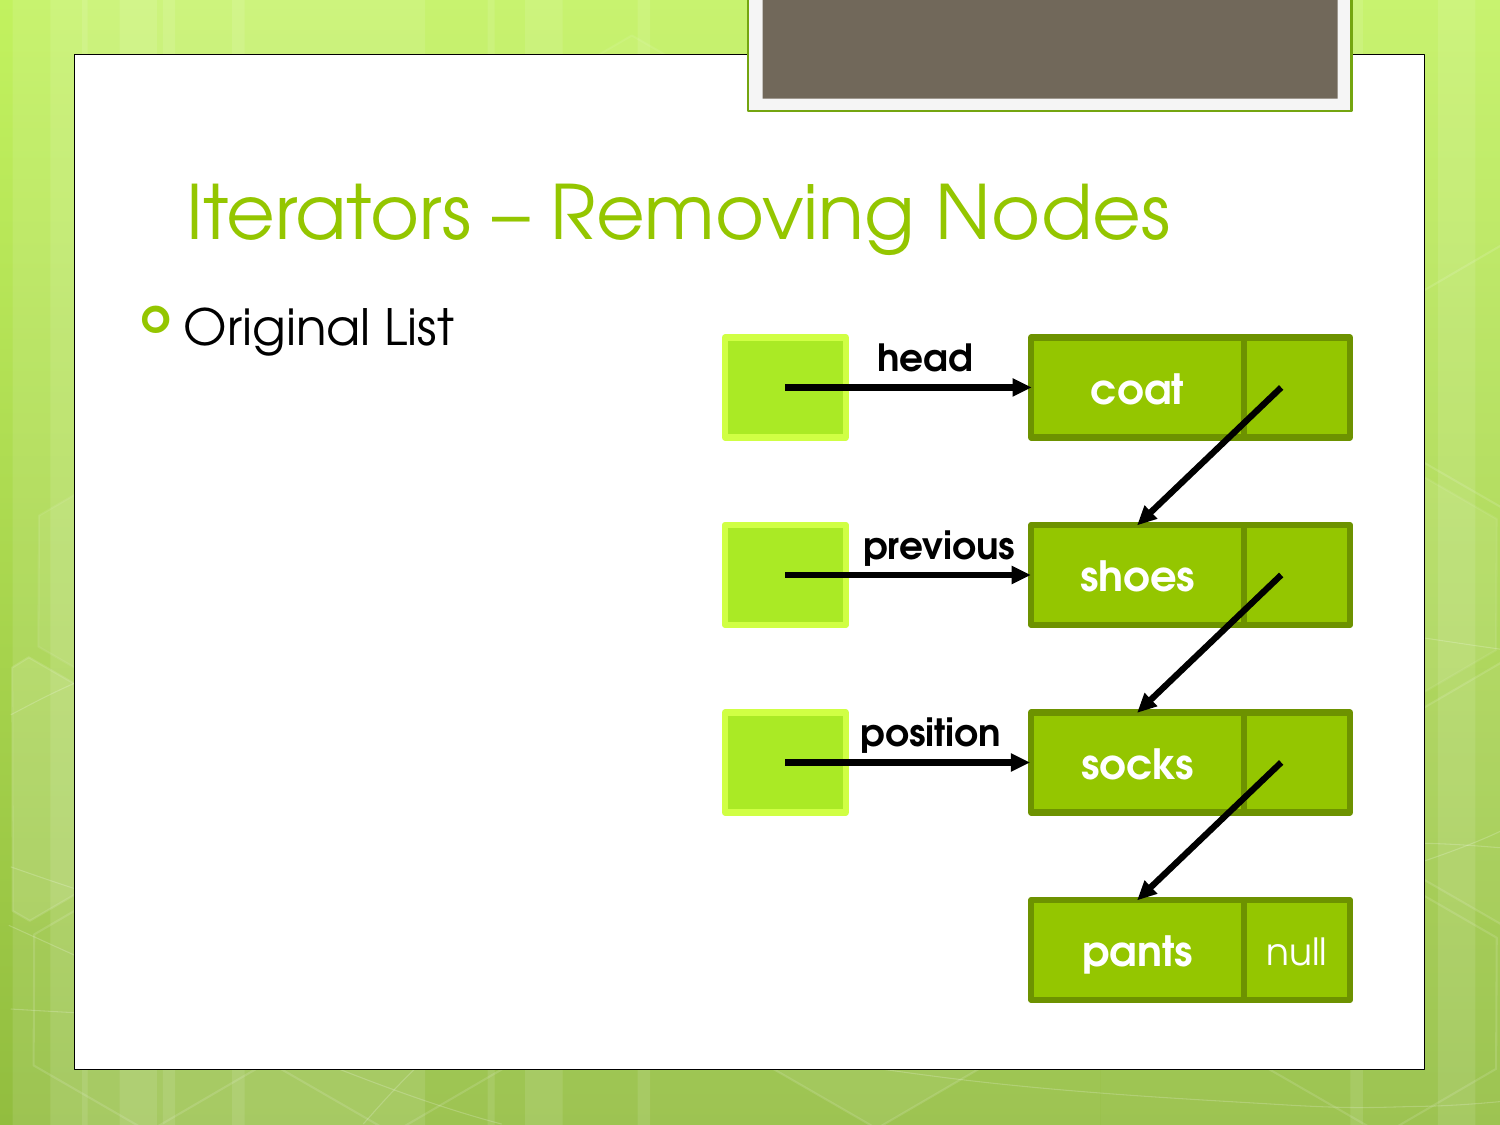

# Iterators – Removing Nodes
Original List
head

coat

previous

shoes

position

socks

pants
null